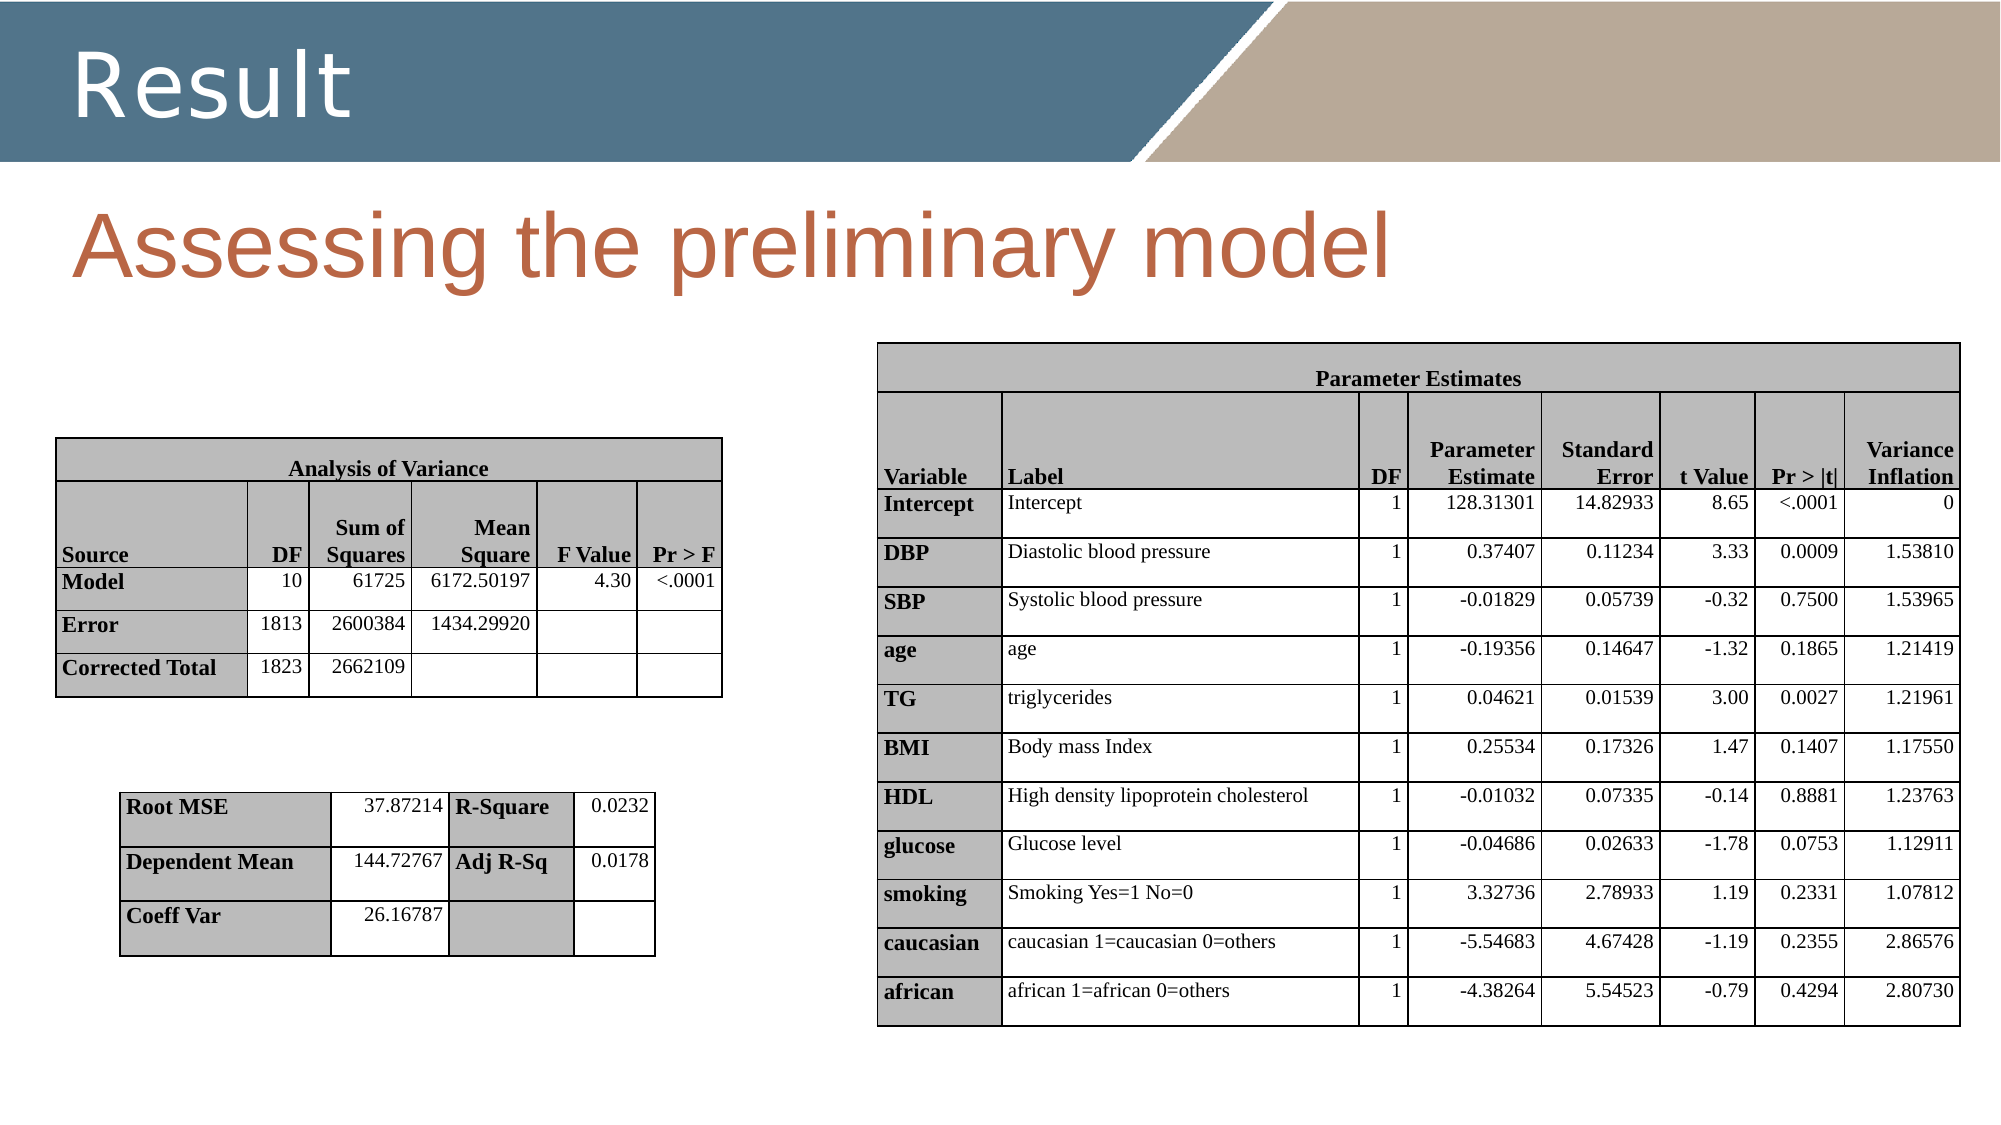

Result
# Assessing the preliminary model
| Parameter Estimates |  |  |  |  |  |  |  |
| --- | --- | --- | --- | --- | --- | --- | --- |
| Variable | Label | DF | Parameter Estimate | Standard Error | t Value | Pr > |t| | Variance Inflation |
| Intercept | Intercept | 1 | 128.31301 | 14.82933 | 8.65 | <.0001 | 0 |
| DBP | Diastolic blood pressure | 1 | 0.37407 | 0.11234 | 3.33 | 0.0009 | 1.53810 |
| SBP | Systolic blood pressure | 1 | -0.01829 | 0.05739 | -0.32 | 0.7500 | 1.53965 |
| age | age | 1 | -0.19356 | 0.14647 | -1.32 | 0.1865 | 1.21419 |
| TG | triglycerides | 1 | 0.04621 | 0.01539 | 3.00 | 0.0027 | 1.21961 |
| BMI | Body mass Index | 1 | 0.25534 | 0.17326 | 1.47 | 0.1407 | 1.17550 |
| HDL | High density lipoprotein cholesterol | 1 | -0.01032 | 0.07335 | -0.14 | 0.8881 | 1.23763 |
| glucose | Glucose level | 1 | -0.04686 | 0.02633 | -1.78 | 0.0753 | 1.12911 |
| smoking | Smoking Yes=1 No=0 | 1 | 3.32736 | 2.78933 | 1.19 | 0.2331 | 1.07812 |
| caucasian | caucasian 1=caucasian 0=others | 1 | -5.54683 | 4.67428 | -1.19 | 0.2355 | 2.86576 |
| african | african 1=african 0=others | 1 | -4.38264 | 5.54523 | -0.79 | 0.4294 | 2.80730 |
| Analysis of Variance |  |  |  |  |  |
| --- | --- | --- | --- | --- | --- |
| Source | DF | Sum of Squares | Mean Square | F Value | Pr > F |
| Model | 10 | 61725 | 6172.50197 | 4.30 | <.0001 |
| Error | 1813 | 2600384 | 1434.29920 |  |  |
| Corrected Total | 1823 | 2662109 |  |  |  |
| Root MSE | 37.87214 | R-Square | 0.0232 |
| --- | --- | --- | --- |
| Dependent Mean | 144.72767 | Adj R-Sq | 0.0178 |
| Coeff Var | 26.16787 |  |  |